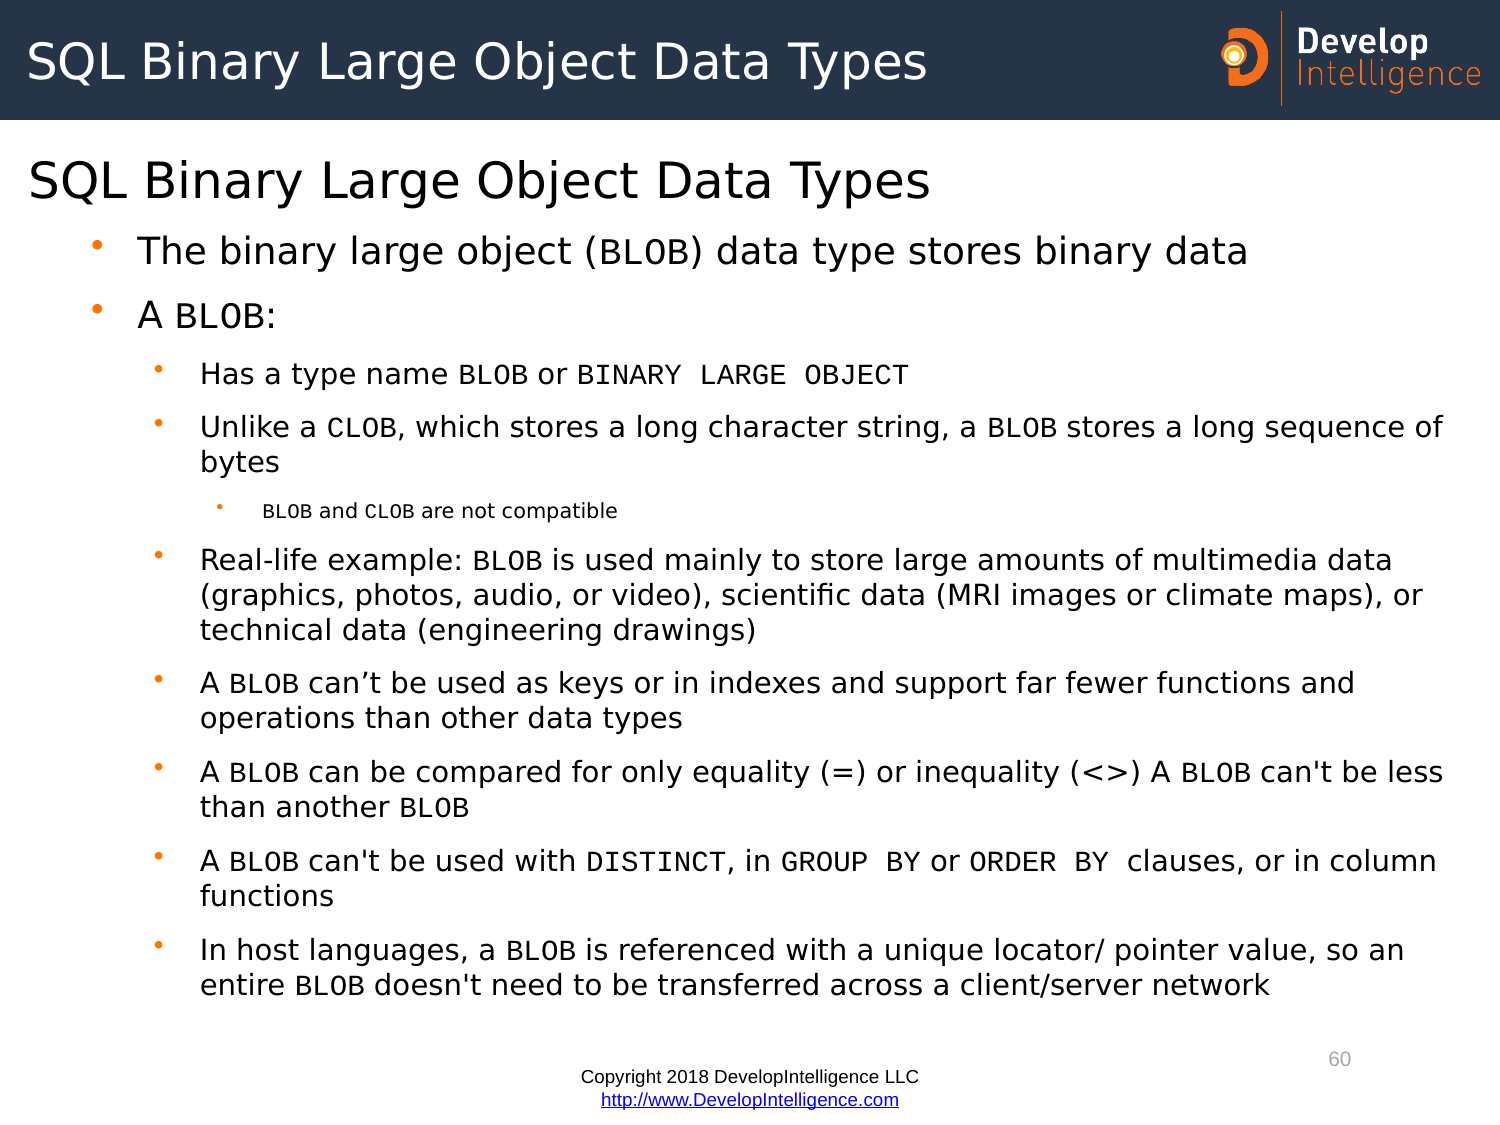

# SQL Binary Large Object Data Types
SQL Binary Large Object Data Types
The binary large object (BLOB) data type stores binary data
A BLOB:
Has a type name BLOB or BINARY LARGE OBJECT
Unlike a CLOB, which stores a long character string, a BLOB stores a long sequence of bytes
BLOB and CLOB are not compatible
Real-life example: BLOB is used mainly to store large amounts of multimedia data (graphics, photos, audio, or video), scientific data (MRI images or climate maps), or technical data (engineering drawings)
A BLOB can’t be used as keys or in indexes and support far fewer functions and operations than other data types
A BLOB can be compared for only equality (=) or inequality (<>) A BLOB can't be less than another BLOB
A BLOB can't be used with DISTINCT, in GROUP BY or ORDER BY clauses, or in column functions
In host languages, a BLOB is referenced with a unique locator/ pointer value, so an entire BLOB doesn't need to be transferred across a client/server network

60